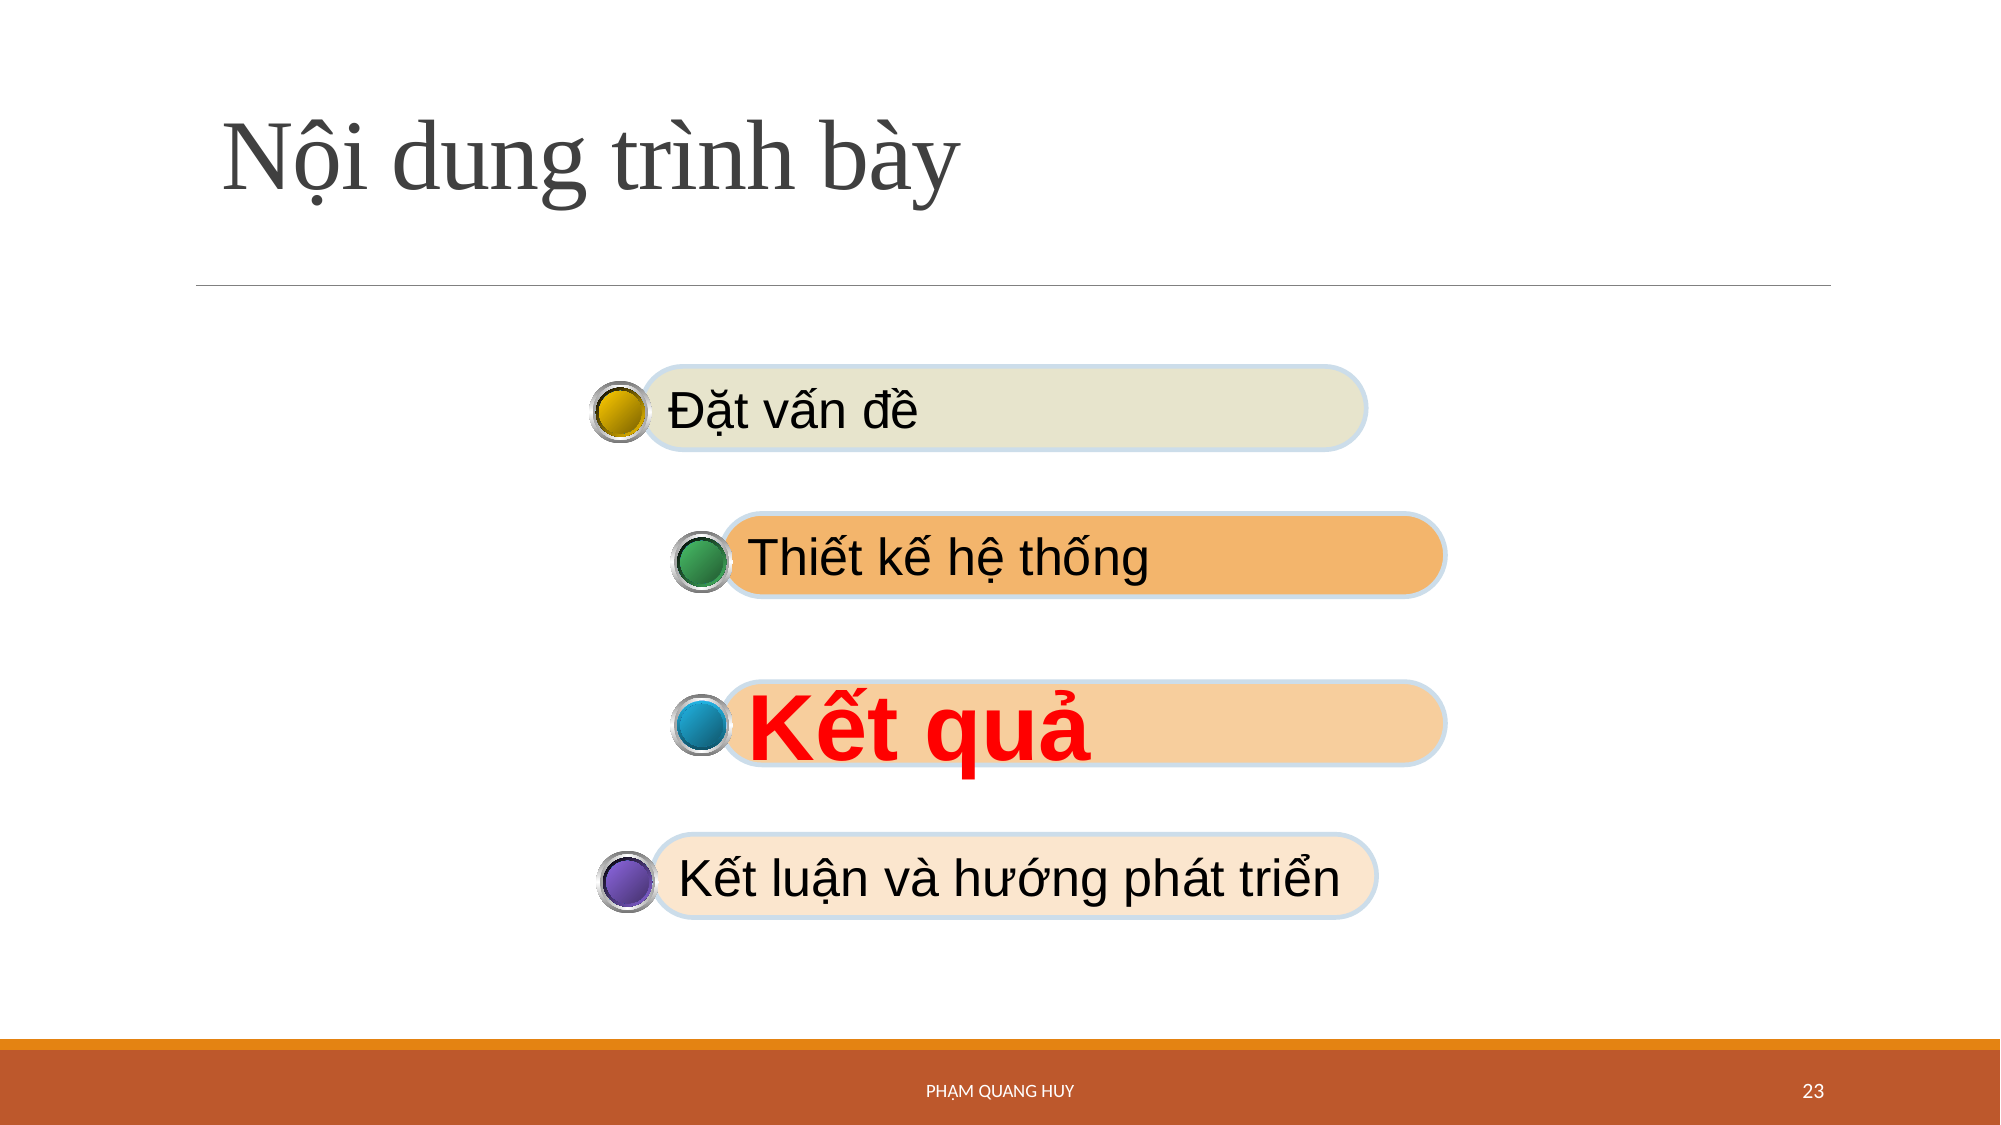

# Nội dung trình bày
Đặt vấn đề

Thiết kế hệ thống

Kết quả

Kết luận và hướng phát triển

Phạm Quang Huy
23